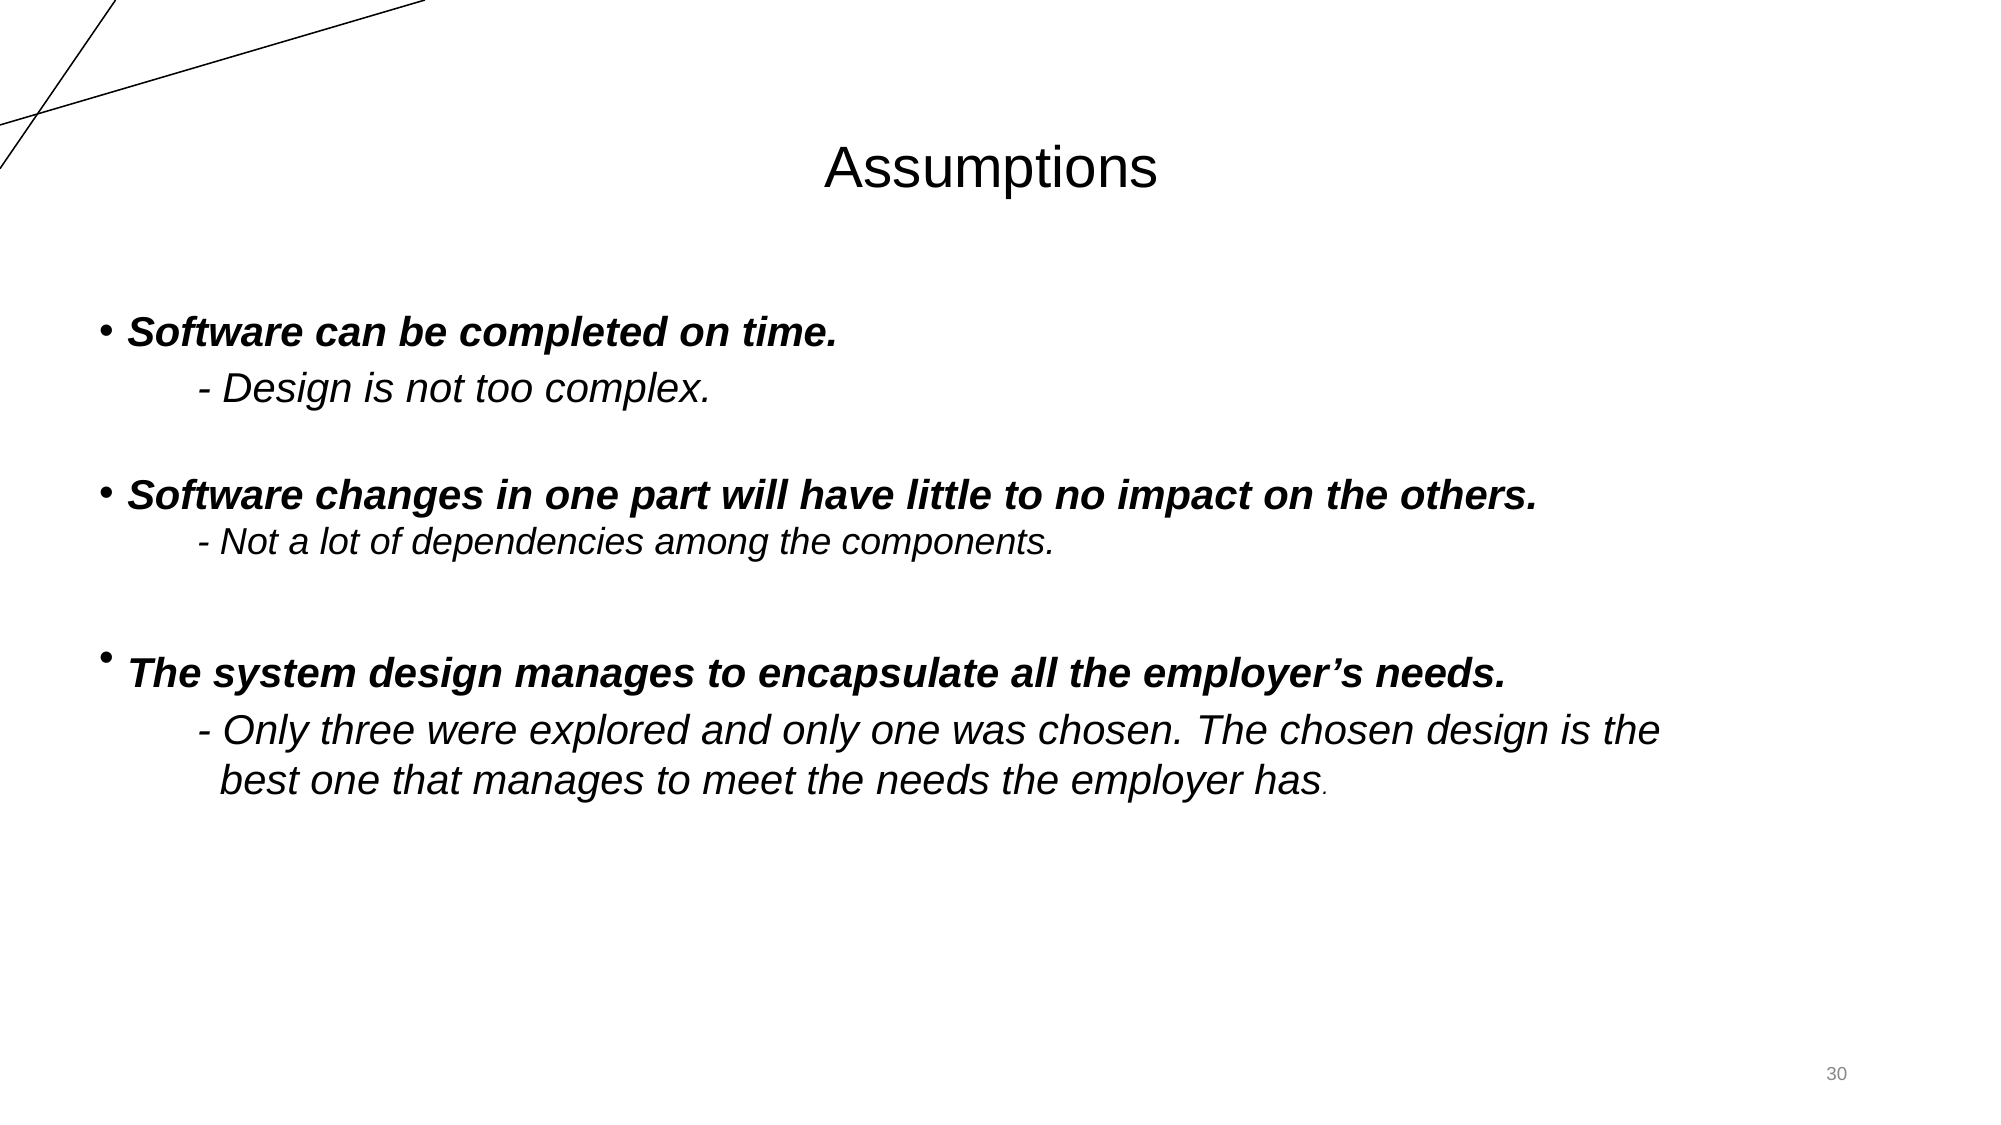

# Assumptions
Software can be completed on time.
	- Design is not too complex.

Software changes in one part will have little to no impact on the others.
	- Not a lot of dependencies among the components.

The system design manages to encapsulate all the employer’s needs.
	- Only three were explored and only one was chosen. The chosen design is the 	       	  best one that manages to meet the needs the employer has.

30